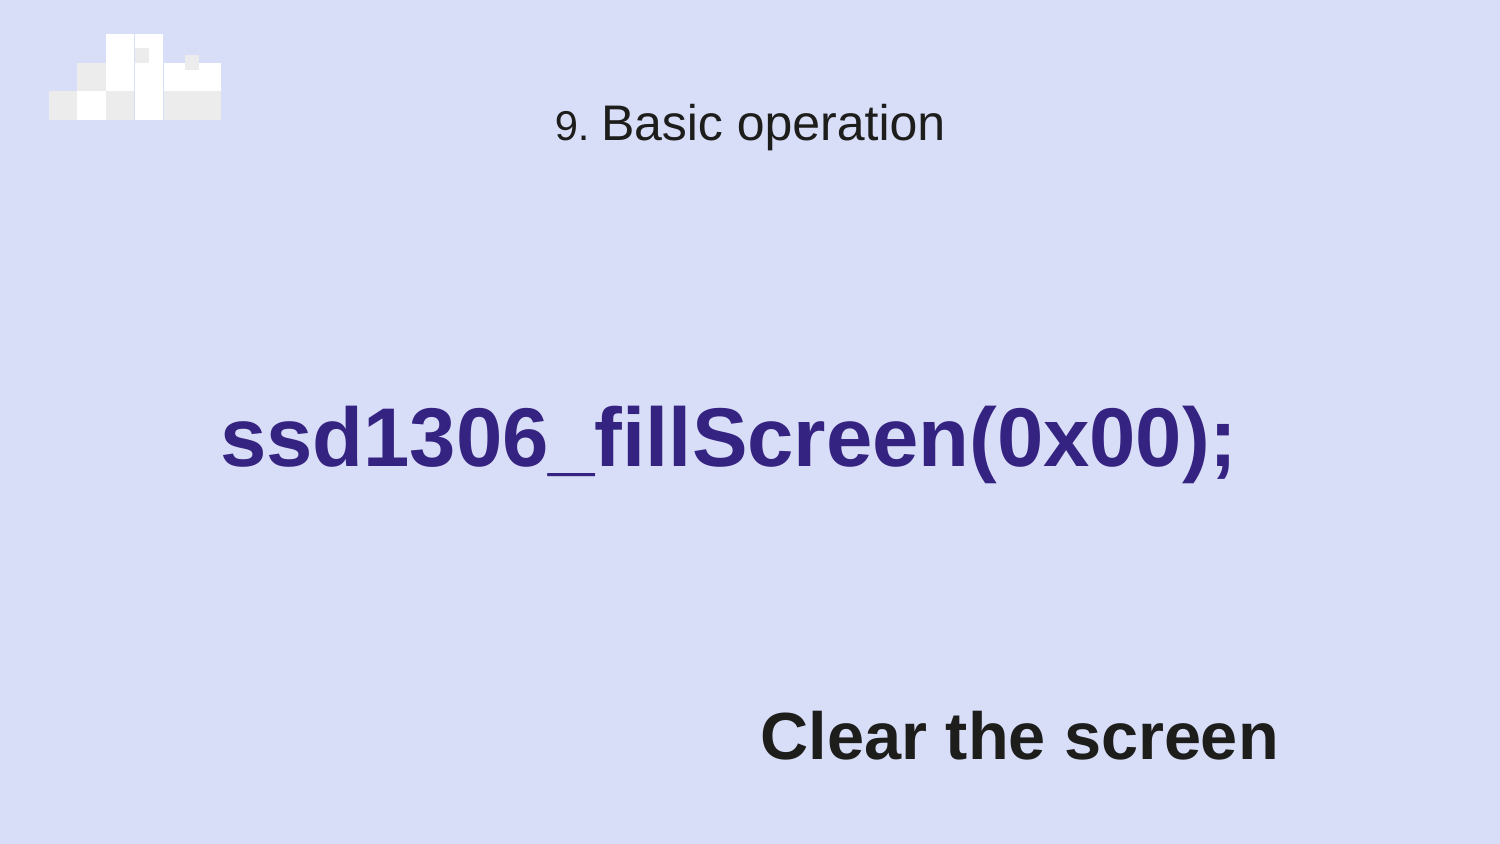

# 9. Basic operation
ssd1306_fillScreen(0x00);
Clear the screen